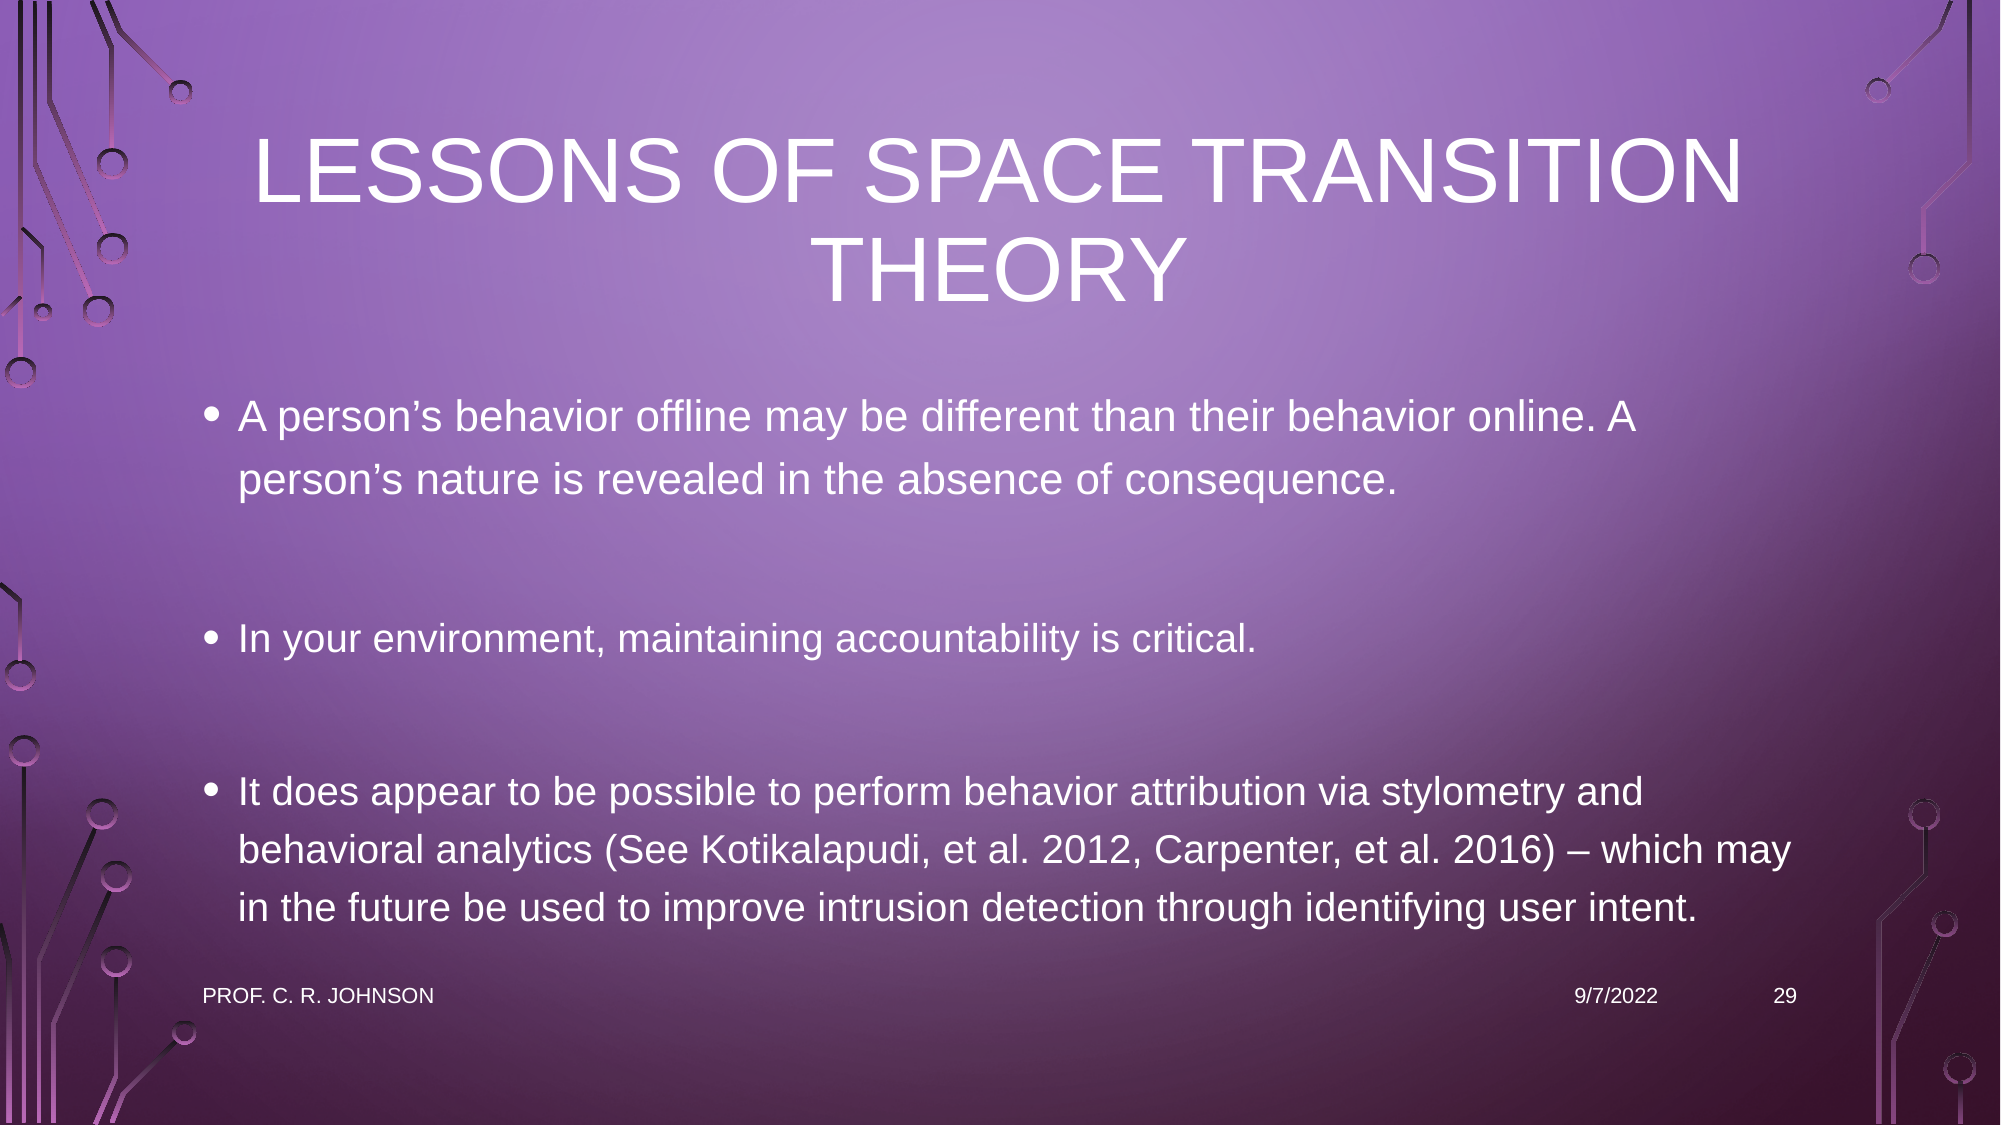

# Lessons of Space Transition Theory
A person’s behavior offline may be different than their behavior online. A person’s nature is revealed in the absence of consequence.

In your environment, maintaining accountability is critical.

It does appear to be possible to perform behavior attribution via stylometry and behavioral analytics (See Kotikalapudi, et al. 2012, Carpenter, et al. 2016) – which may in the future be used to improve intrusion detection through identifying user intent.
29
Prof. C. R. Johnson
9/7/2022